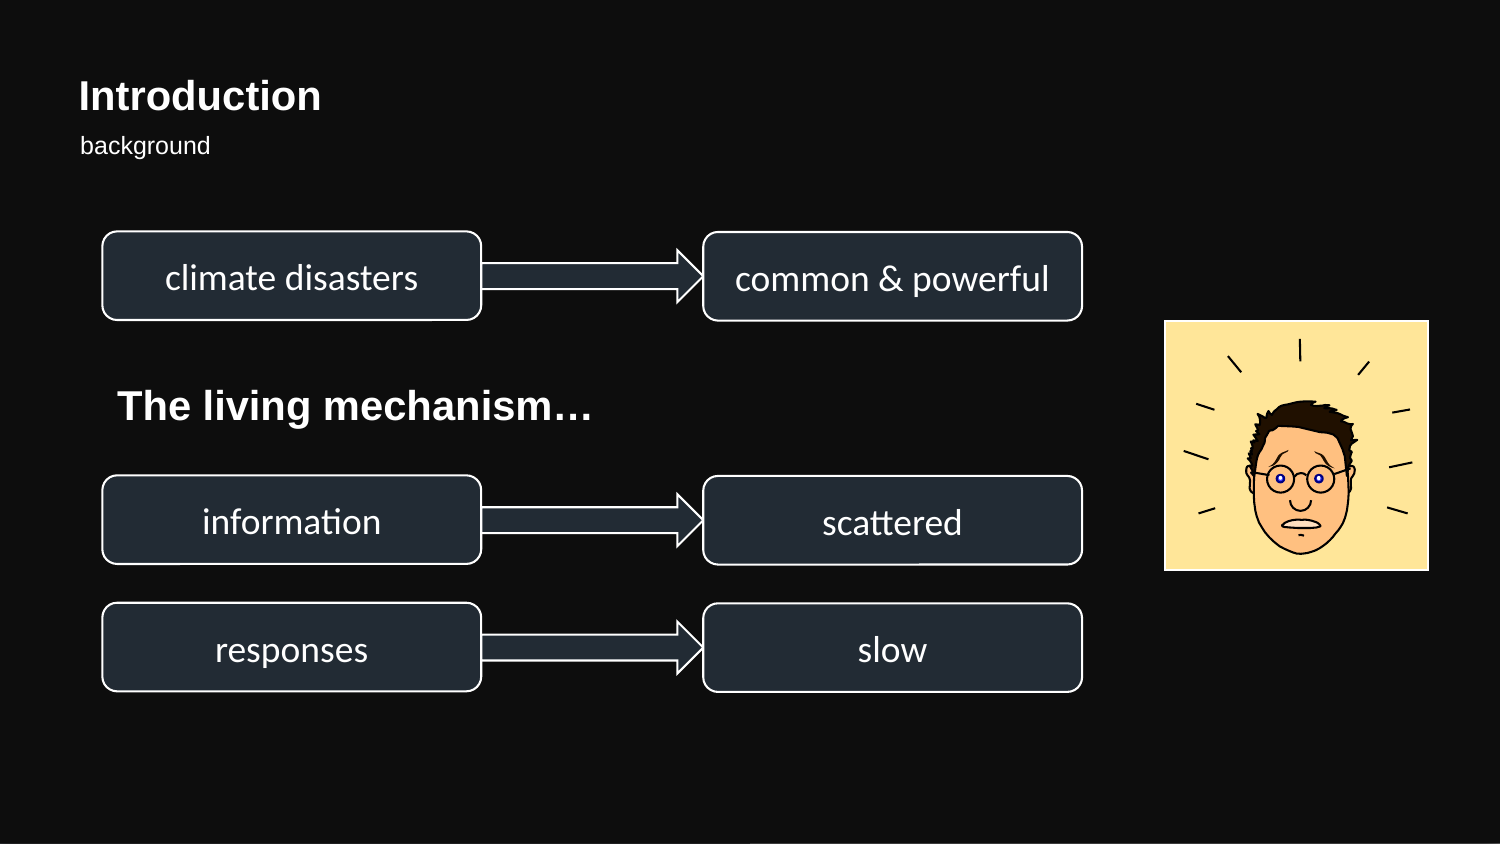

Introduction
background
climate disasters
common & powerful

The living mechanism…
information
scattered

responses
slow